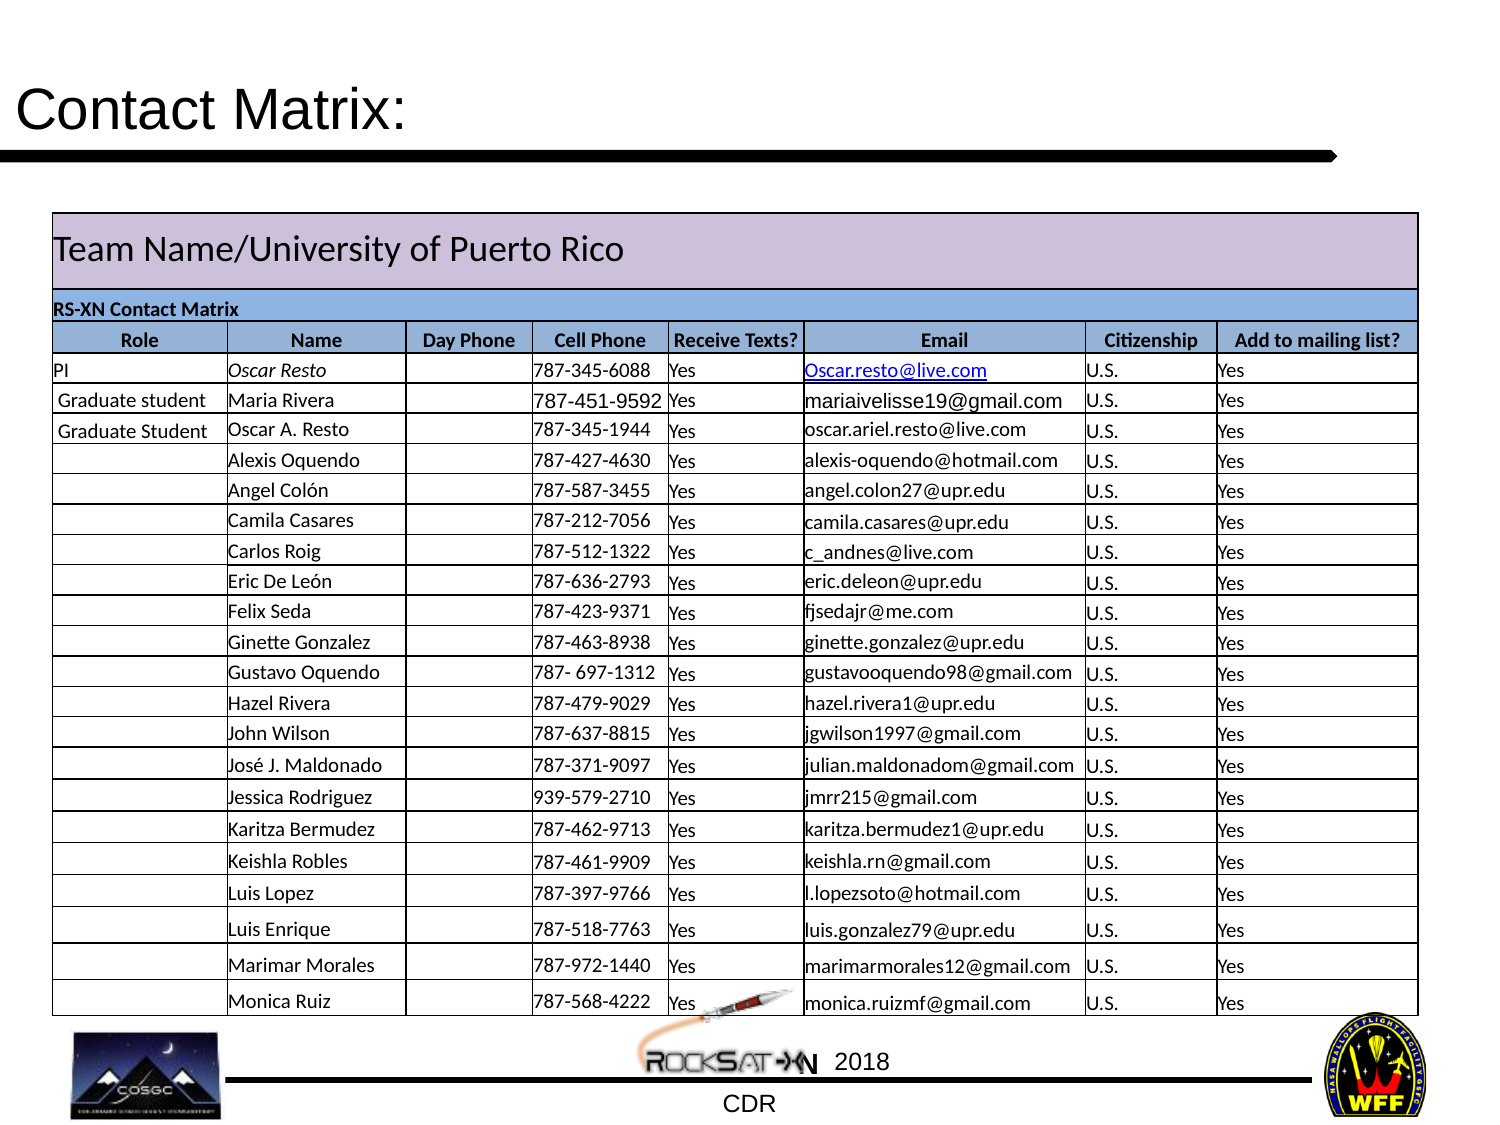

# Contact Matrix:
| Team Name/University of Puerto Rico |  |  |  |  |  |  |  |
| --- | --- | --- | --- | --- | --- | --- | --- |
| RS-XN Contact Matrix |  |  |  |  |  |  |  |
| Role | Name | Day Phone | Cell Phone | Receive Texts? | Email | Citizenship | Add to mailing list? |
| PI | Oscar Resto |  | 787-345-6088 | Yes | Oscar.resto@live.com | U.S. | Yes |
| Graduate student | Maria Rivera |  | 787-451-9592 | Yes | mariaivelisse19@gmail.com | U.S. | Yes |
| Graduate Student | Oscar A. Resto |  | 787-345-1944 | Yes | oscar.ariel.resto@live.com | U.S. | Yes |
|  | Alexis Oquendo |  | 787-427-4630 | Yes | alexis-oquendo@hotmail.com | U.S. | Yes |
|  | Angel Colón |  | 787-587-3455 | Yes | angel.colon27@upr.edu | U.S. | Yes |
|  | Camila Casares |  | 787-212-7056 | Yes | camila.casares@upr.edu | U.S. | Yes |
|  | Carlos Roig |  | 787-512-1322 | Yes | c\_andnes@live.com | U.S. | Yes |
|  | Eric De León |  | 787-636-2793 | Yes | eric.deleon@upr.edu | U.S. | Yes |
|  | Felix Seda |  | 787-423-9371 | Yes | fjsedajr@me.com | U.S. | Yes |
|  | Ginette Gonzalez |  | 787-463-8938 | Yes | ginette.gonzalez@upr.edu | U.S. | Yes |
|  | Gustavo Oquendo |  | 787- 697-1312 | Yes | gustavooquendo98@gmail.com | U.S. | Yes |
|  | Hazel Rivera |  | 787-479-9029 | Yes | hazel.rivera1@upr.edu | U.S. | Yes |
|  | John Wilson |  | 787-637-8815 | Yes | jgwilson1997@gmail.com | U.S. | Yes |
|  | José J. Maldonado |  | 787-371-9097 | Yes | julian.maldonadom@gmail.com | U.S. | Yes |
|  | Jessica Rodriguez |  | 939-579-2710 | Yes | jmrr215@gmail.com | U.S. | Yes |
|  | Karitza Bermudez |  | 787-462-9713 | Yes | karitza.bermudez1@upr.edu | U.S. | Yes |
|  | Keishla Robles |  | 787-461-9909 | Yes | keishla.rn@gmail.com | U.S. | Yes |
|  | Luis Lopez |  | 787-397-9766 | Yes | l.lopezsoto@hotmail.com | U.S. | Yes |
|  | Luis Enrique |  | 787-518-7763 | Yes | luis.gonzalez79@upr.edu | U.S. | Yes |
|  | Marimar Morales |  | 787-972-1440 | Yes | marimarmorales12@gmail.com | U.S. | Yes |
|  | Monica Ruiz |  | 787-568-4222 | Yes | monica.ruizmf@gmail.com | U.S. | Yes |